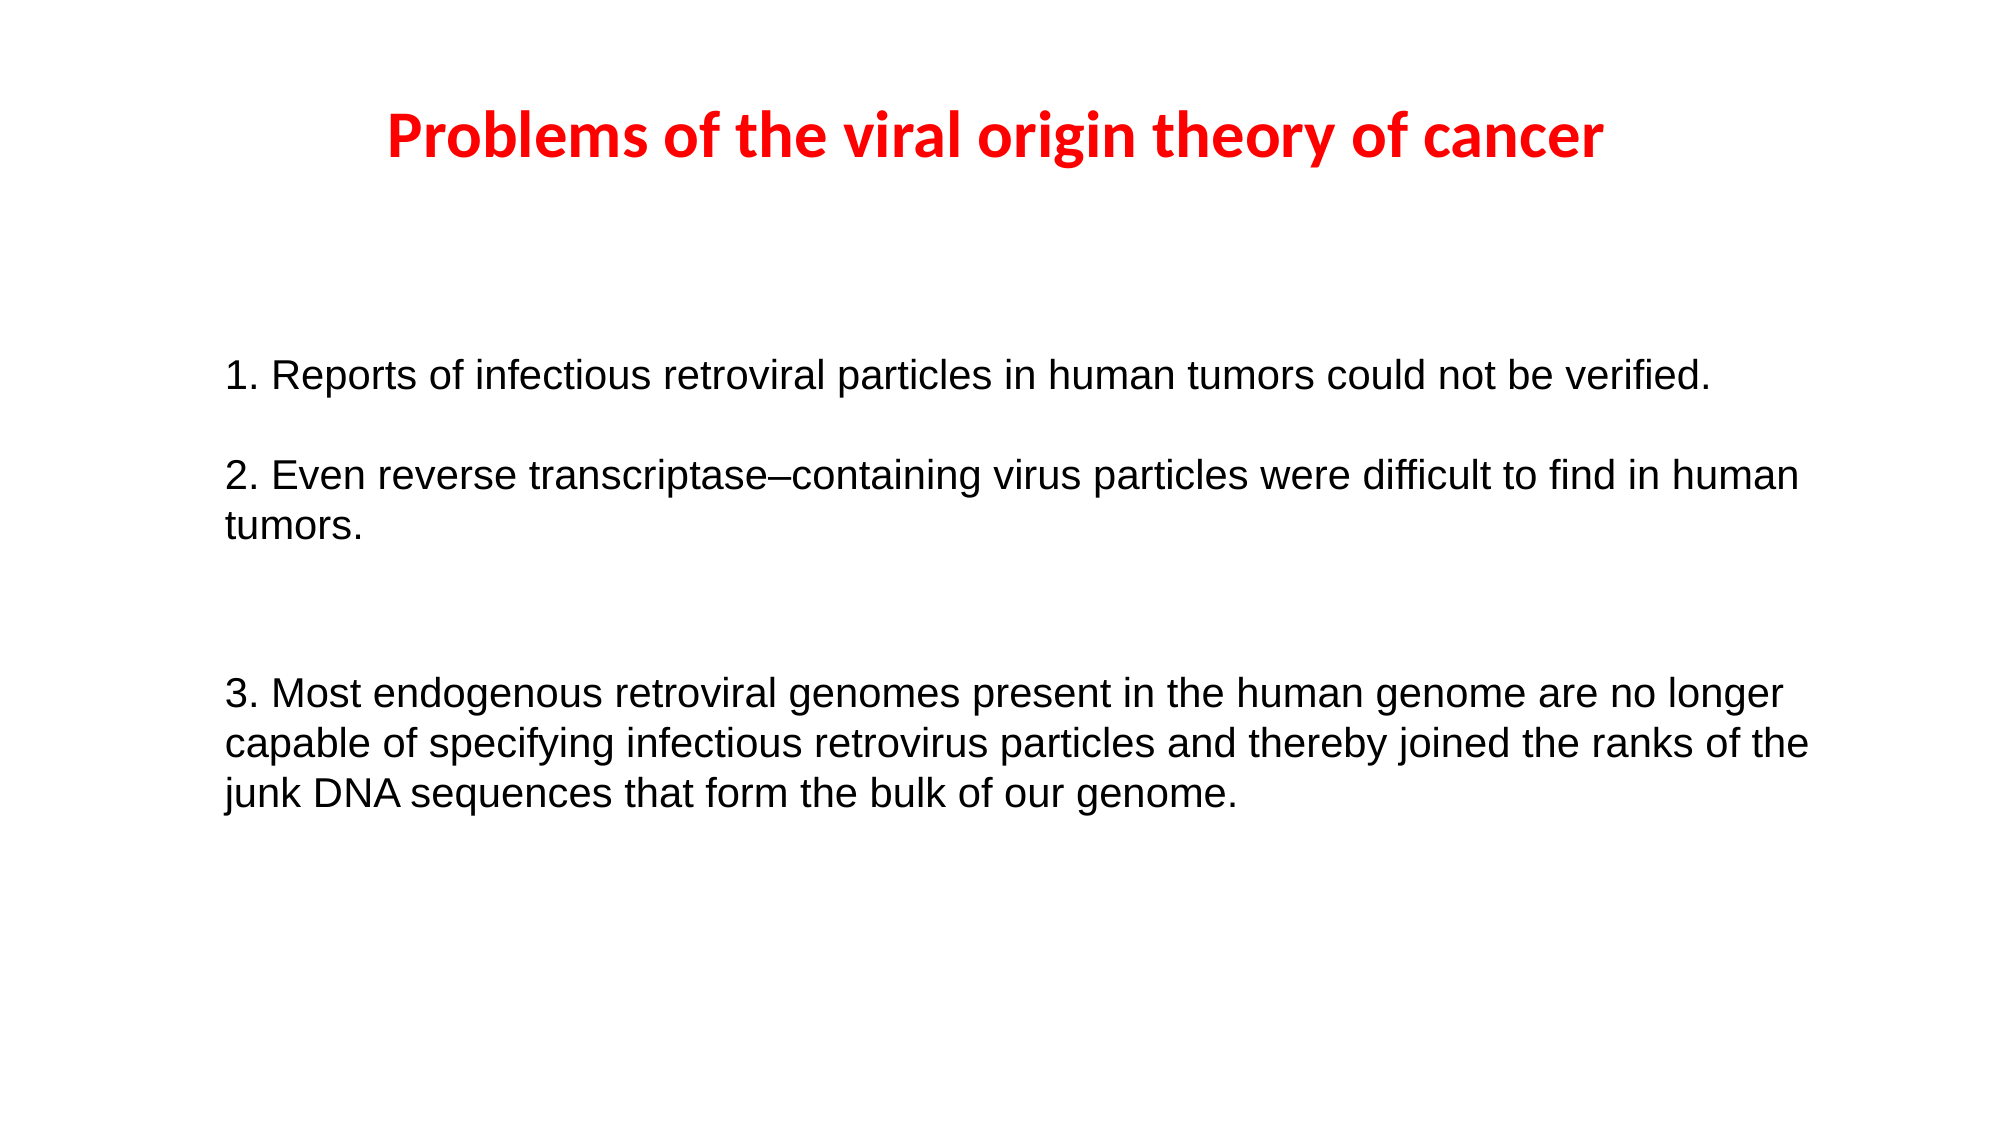

Problems of the viral origin theory of cancer
1. Reports of infectious retroviral particles in human tumors could not be verified.

2. Even reverse transcriptase–containing virus particles were difficult to find in human tumors.
3. Most endogenous retroviral genomes present in the human genome are no longer capable of specifying infectious retrovirus particles and thereby joined the ranks of the junk DNA sequences that form the bulk of our genome.